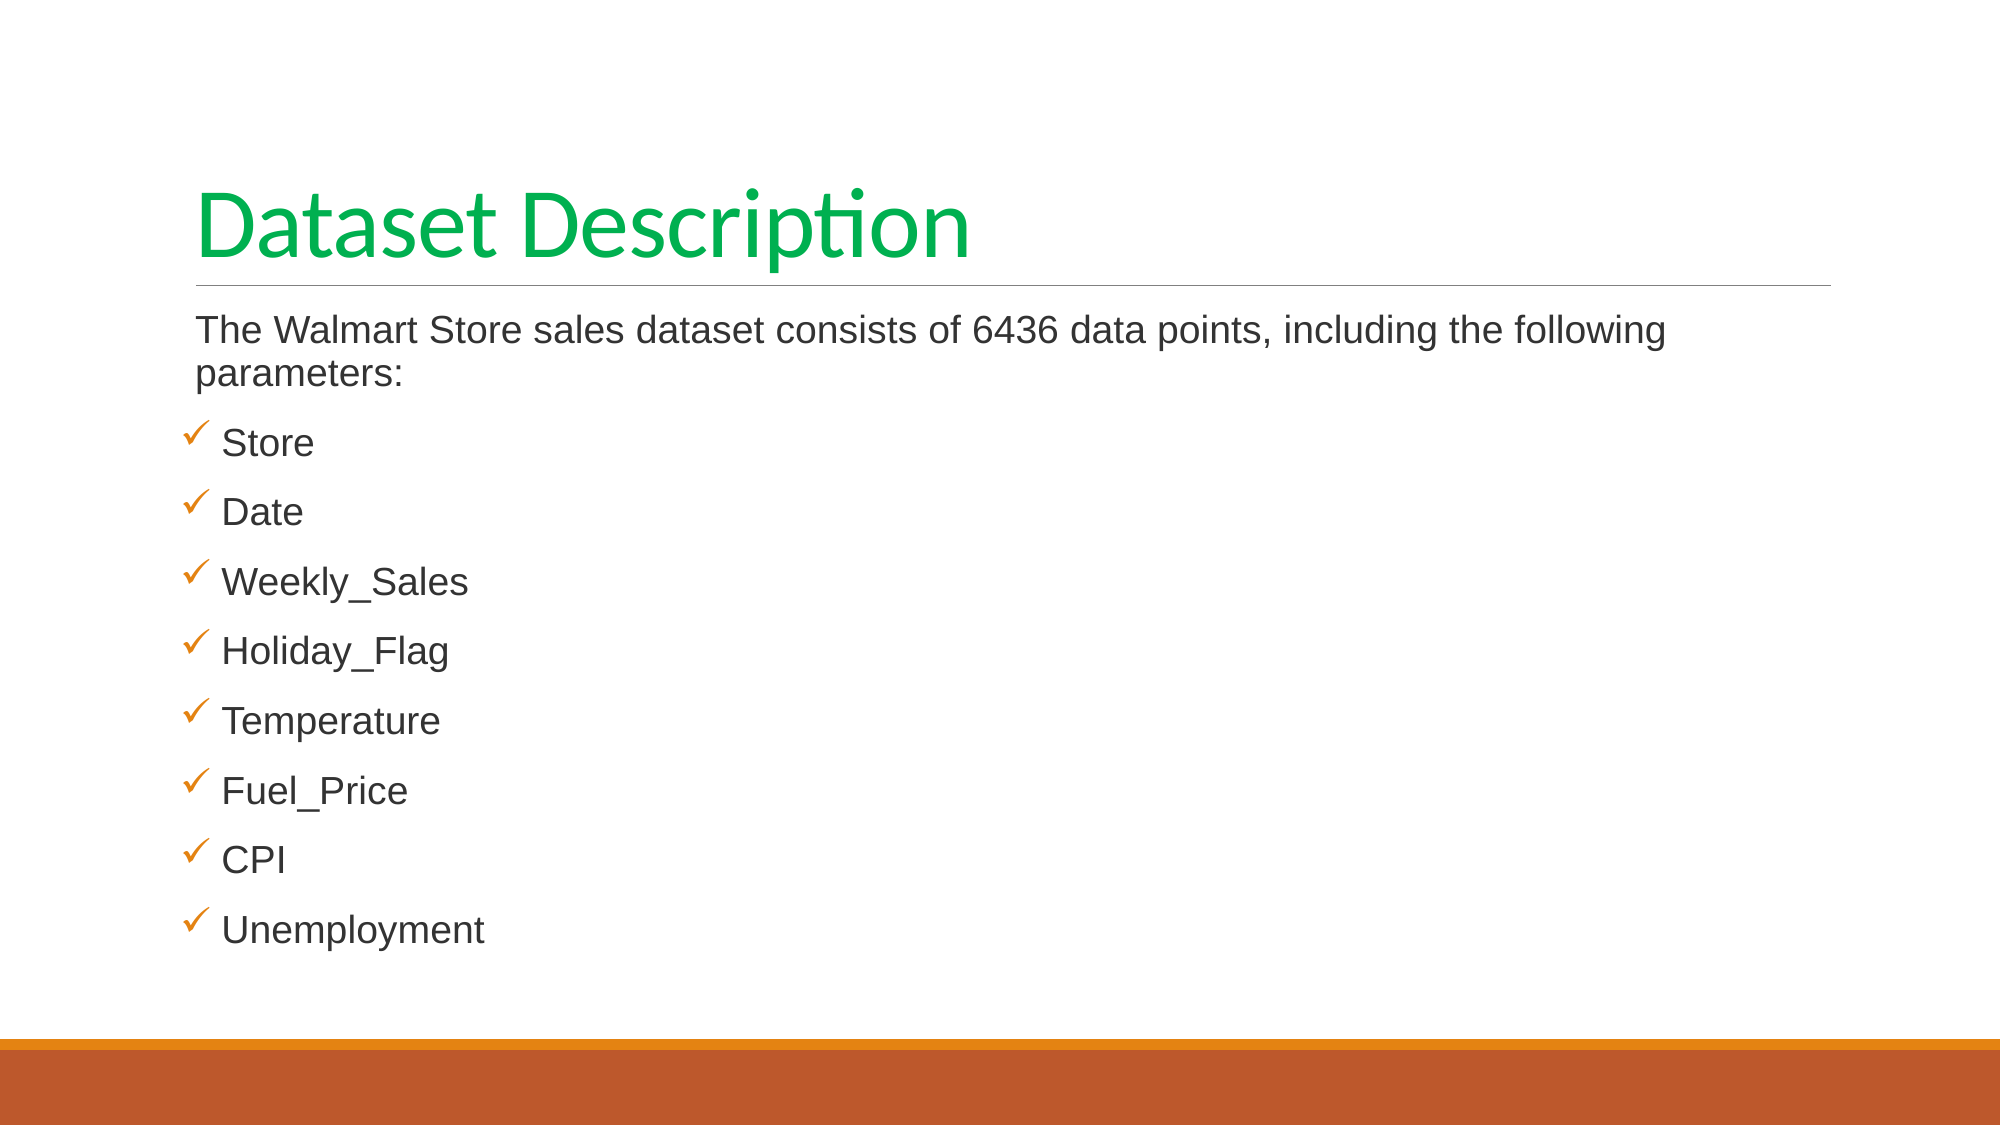

# Dataset Description
The Walmart Store sales dataset consists of 6436 data points, including the following parameters:
 Store
 Date
 Weekly_Sales
 Holiday_Flag
 Temperature
 Fuel_Price
 CPI
 Unemployment